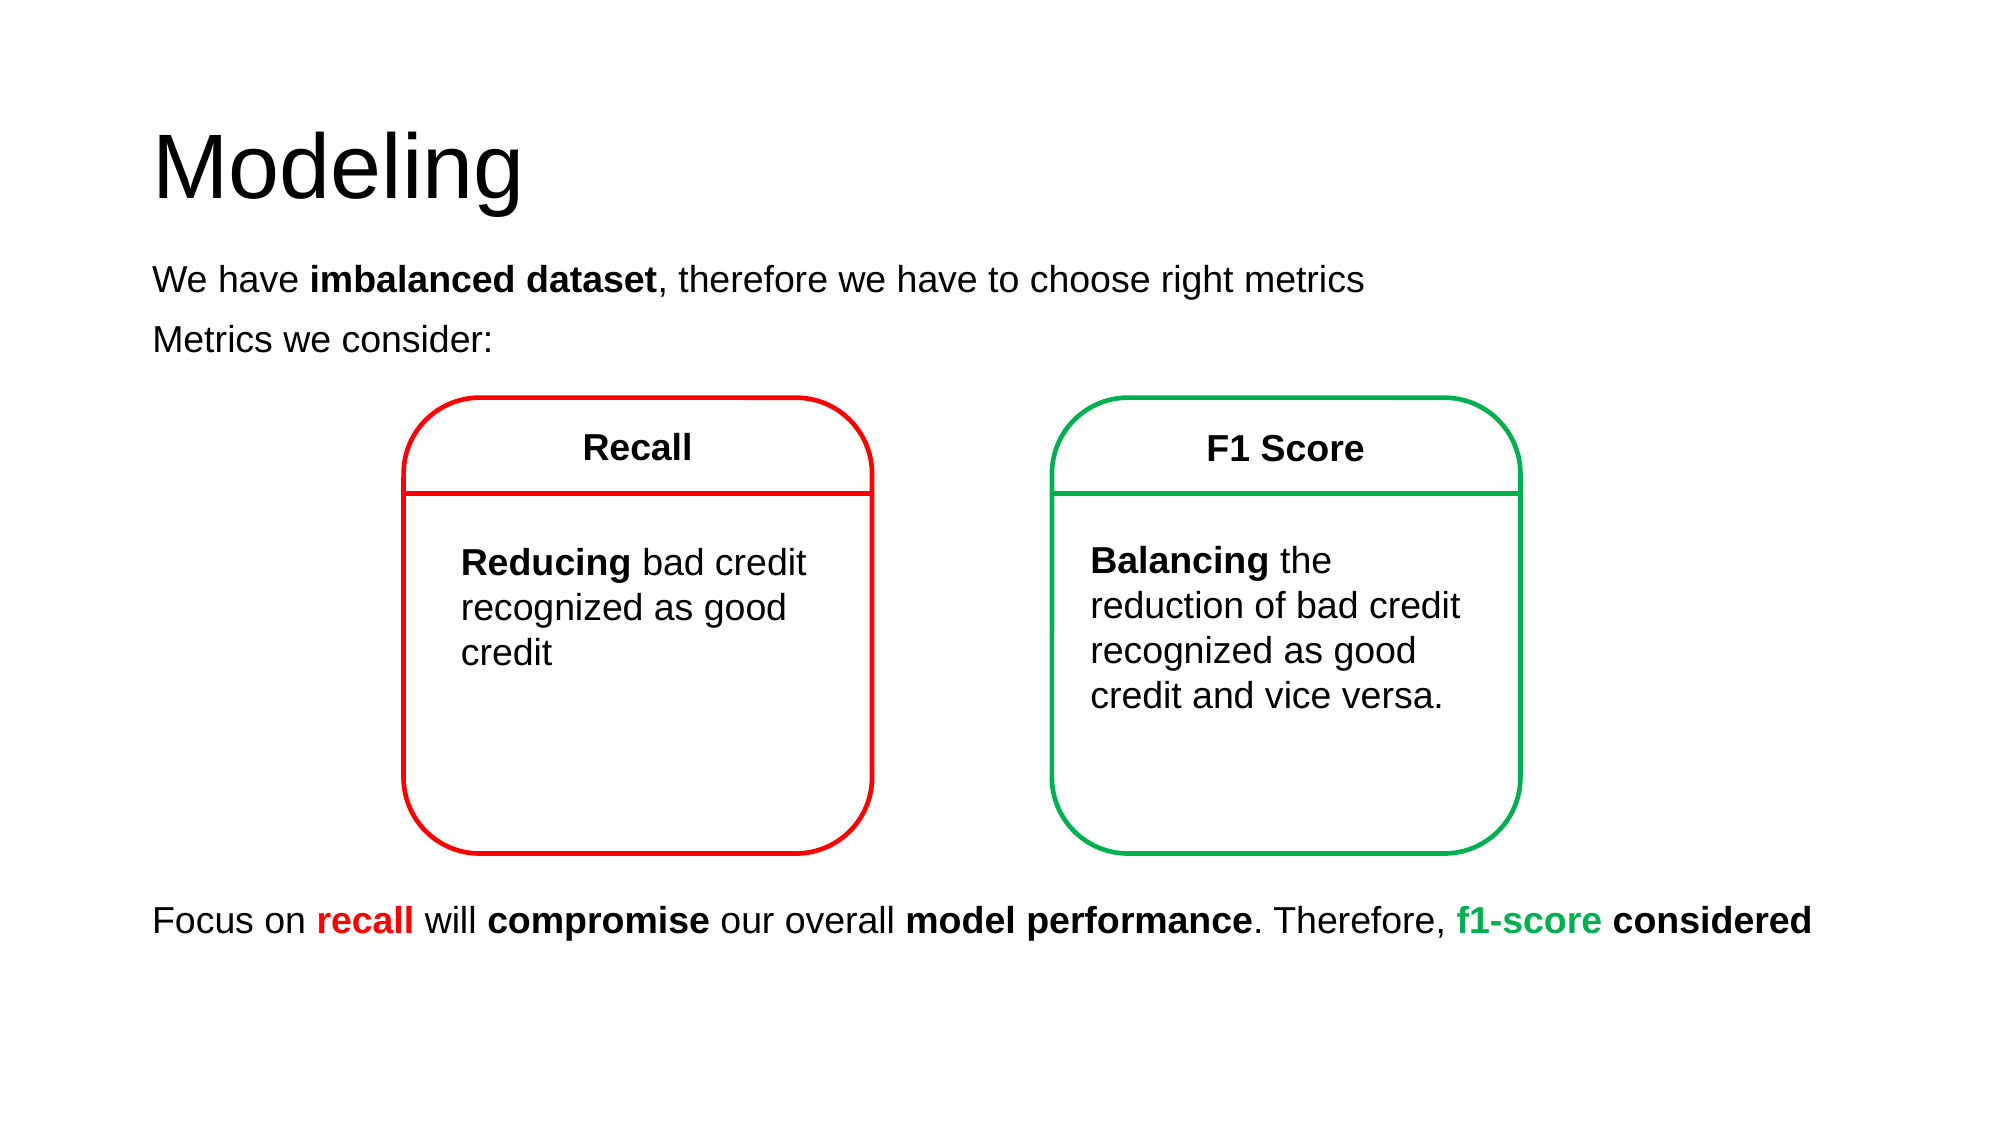

# Modeling
We have imbalanced dataset, therefore we have to choose right metrics
Metrics we consider:

Recall
F1 Score
Balancing the reduction of bad credit recognized as good credit and vice versa.
Reducing bad credit recognized as good credit
Focus on recall will compromise our overall model performance. Therefore, f1-score considered